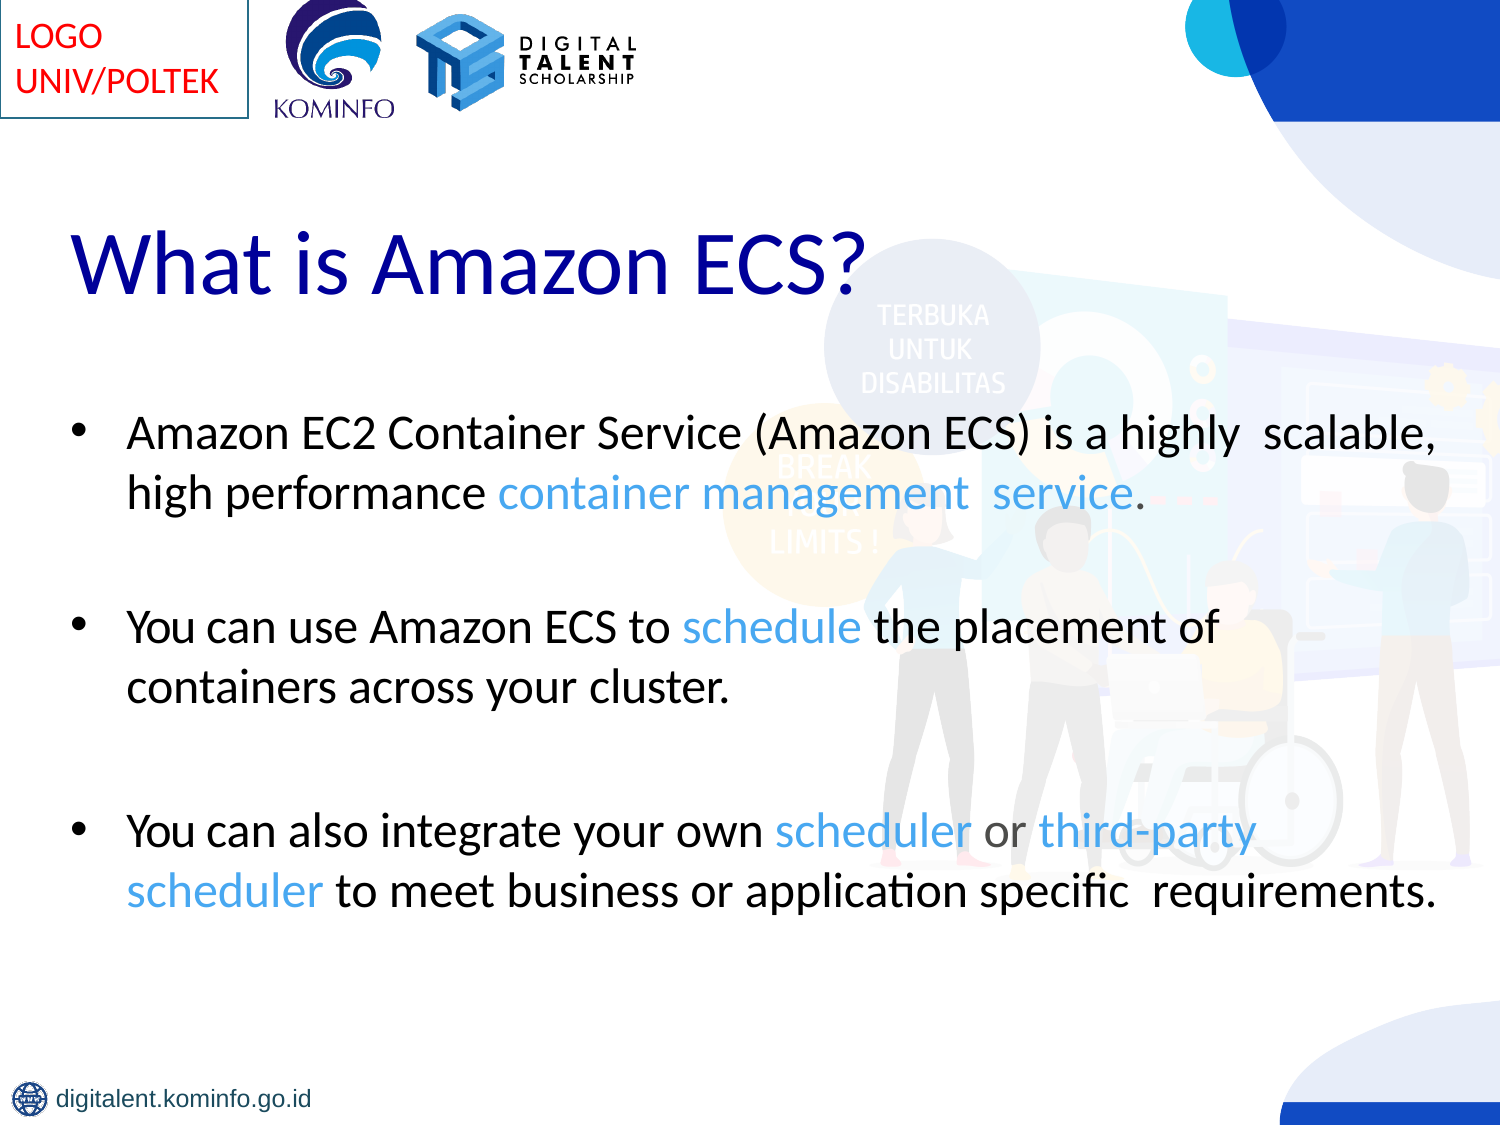

# What is Amazon ECS?
Amazon EC2 Container Service (Amazon ECS) is a highly  scalable, high performance container management  service.

You can use Amazon ECS to schedule the placement of  containers across your cluster.

You can also integrate your own scheduler or third-party  scheduler to meet business or application specific  requirements.